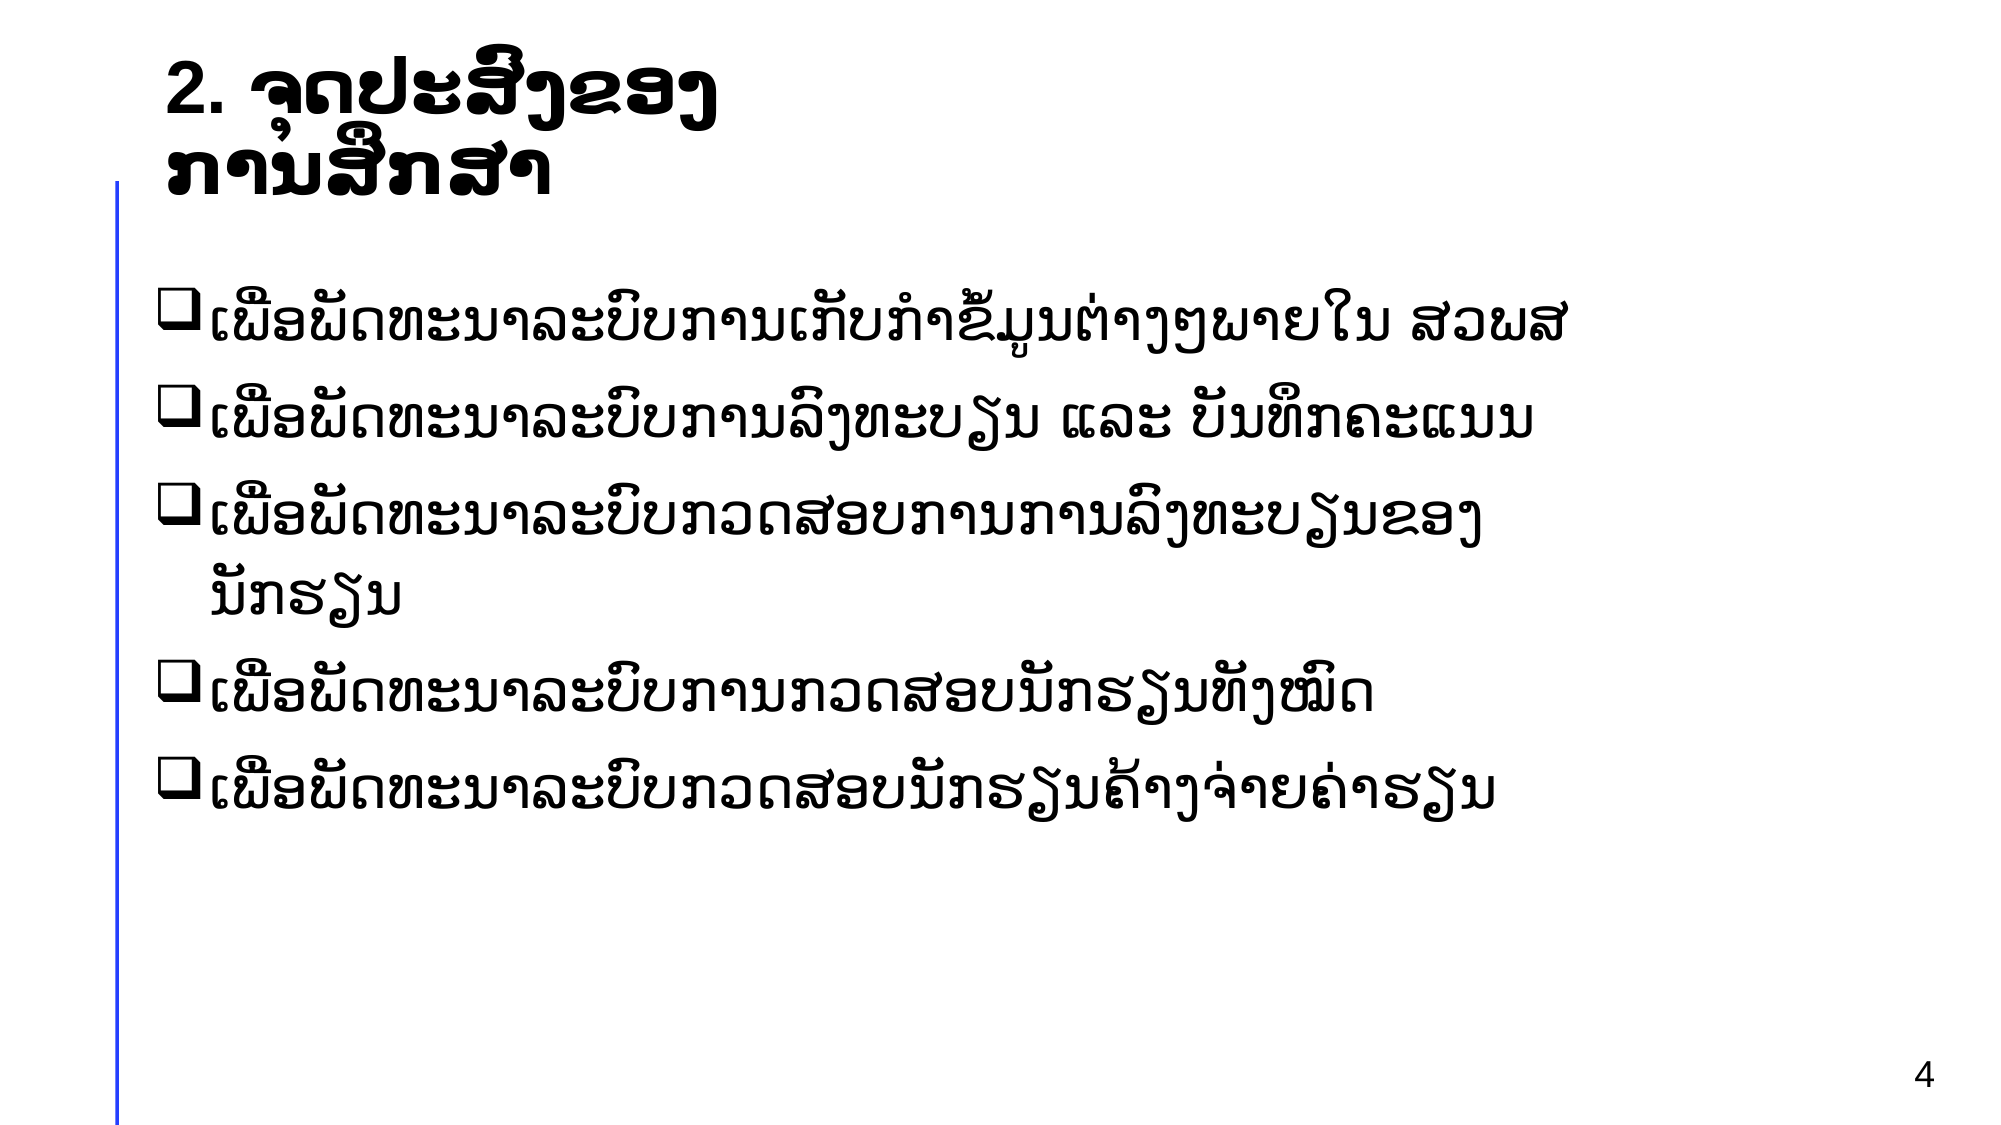

2. ຈຸດປະສົງຂອງການສຶກສາ
ເພື່ອພັດທະນາລະບົບການເກັບກໍາຂໍ້ມູນຕ່າງໆພາຍໃນ ສວພສ
ເພື່ອພັດທະນາລະບົບການລົງທະບຽນ ແລະ ບັນທຶກຄະແນນ
ເພື່ອພັດທະນາລະບົບກວດສອບການການລົງທະບຽນຂອງນັກຮຽນ
ເພື່ອພັດທະນາລະບົບການກວດສອບນັກຮຽນທັງໝົດ
ເພື່ອພັດທະນາລະບົບກວດສອບນັກຮຽນຄ້າງຈ່າຍຄ່າຮຽນ
4